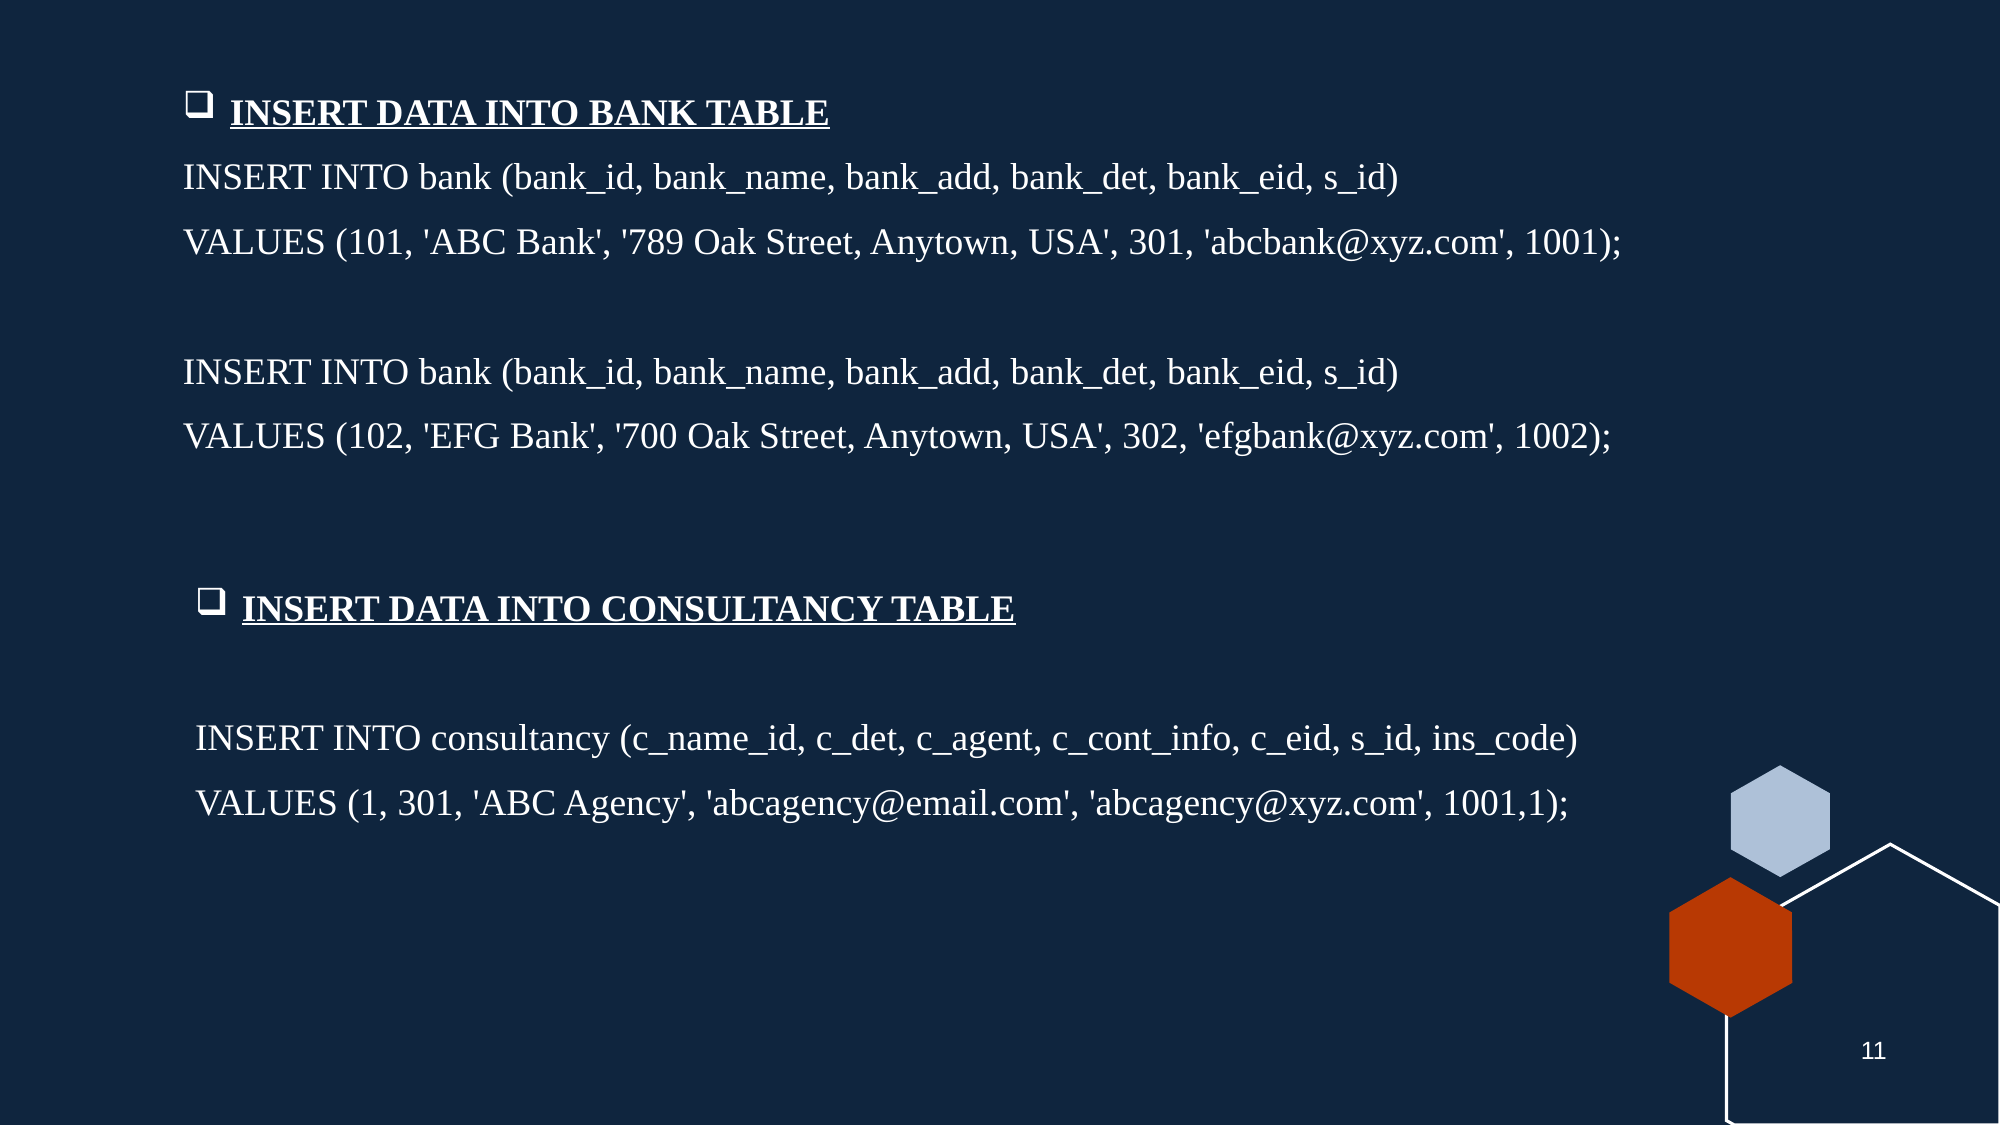

INSERT DATA INTO BANK TABLE
INSERT INTO bank (bank_id, bank_name, bank_add, bank_det, bank_eid, s_id)
VALUES (101, 'ABC Bank', '789 Oak Street, Anytown, USA', 301, 'abcbank@xyz.com', 1001);

INSERT INTO bank (bank_id, bank_name, bank_add, bank_det, bank_eid, s_id)
VALUES (102, 'EFG Bank', '700 Oak Street, Anytown, USA', 302, 'efgbank@xyz.com', 1002);
INSERT DATA INTO CONSULTANCY TABLE

INSERT INTO consultancy (c_name_id, c_det, c_agent, c_cont_info, c_eid, s_id, ins_code)
VALUES (1, 301, 'ABC Agency', 'abcagency@email.com', 'abcagency@xyz.com', 1001,1);
11